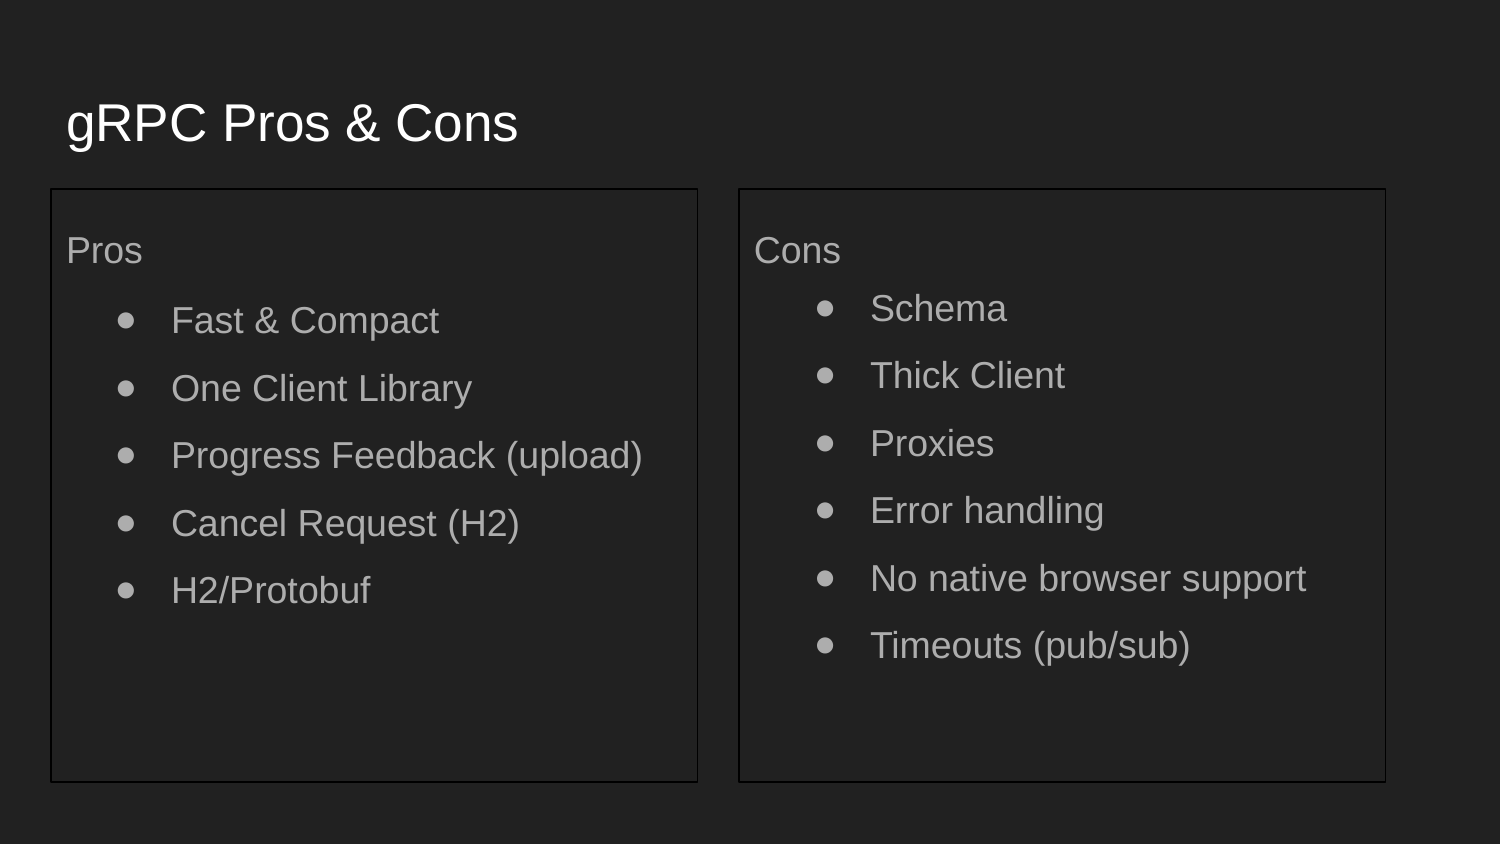

# gRPC Pros & Cons
Pros
Cons
Schema
Thick Client
Proxies
Error handling
No native browser support
Timeouts (pub/sub)
Fast & Compact
One Client Library
Progress Feedback (upload)
Cancel Request (H2)
H2/Protobuf